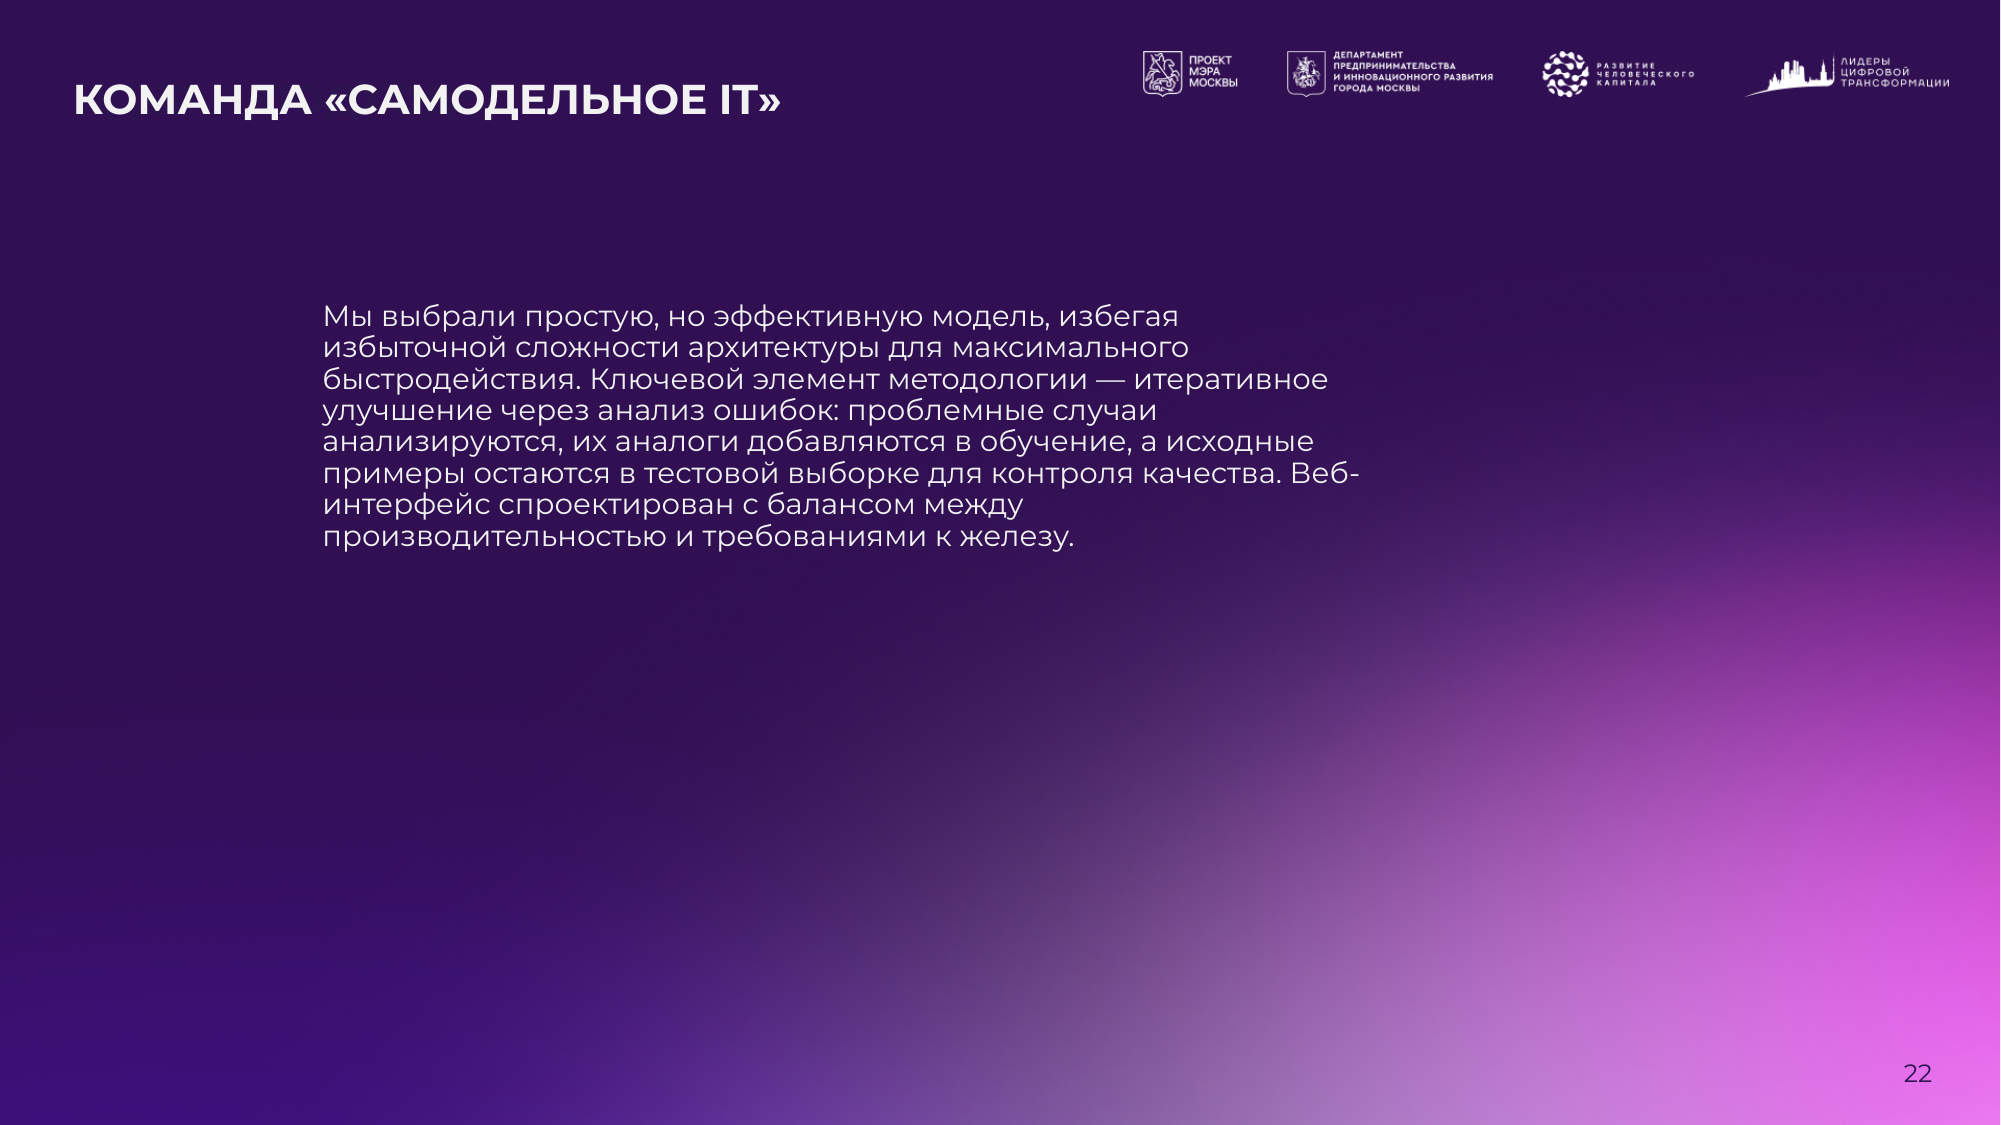

# ИДЕЯ И ПОДХОДЫ
КОМАНДА «САМОДЕЛЬНОЕ IT»
Мы выбрали простую, но эффективную модель, избегая избыточной сложности архитектуры для максимального быстродействия. Ключевой элемент методологии — итеративное улучшение через анализ ошибок: проблемные случаи анализируются, их аналоги добавляются в обучение, а исходные примеры остаются в тестовой выборке для контроля качества. Веб-интерфейс спроектирован с балансом между производительностью и требованиями к железу.
22